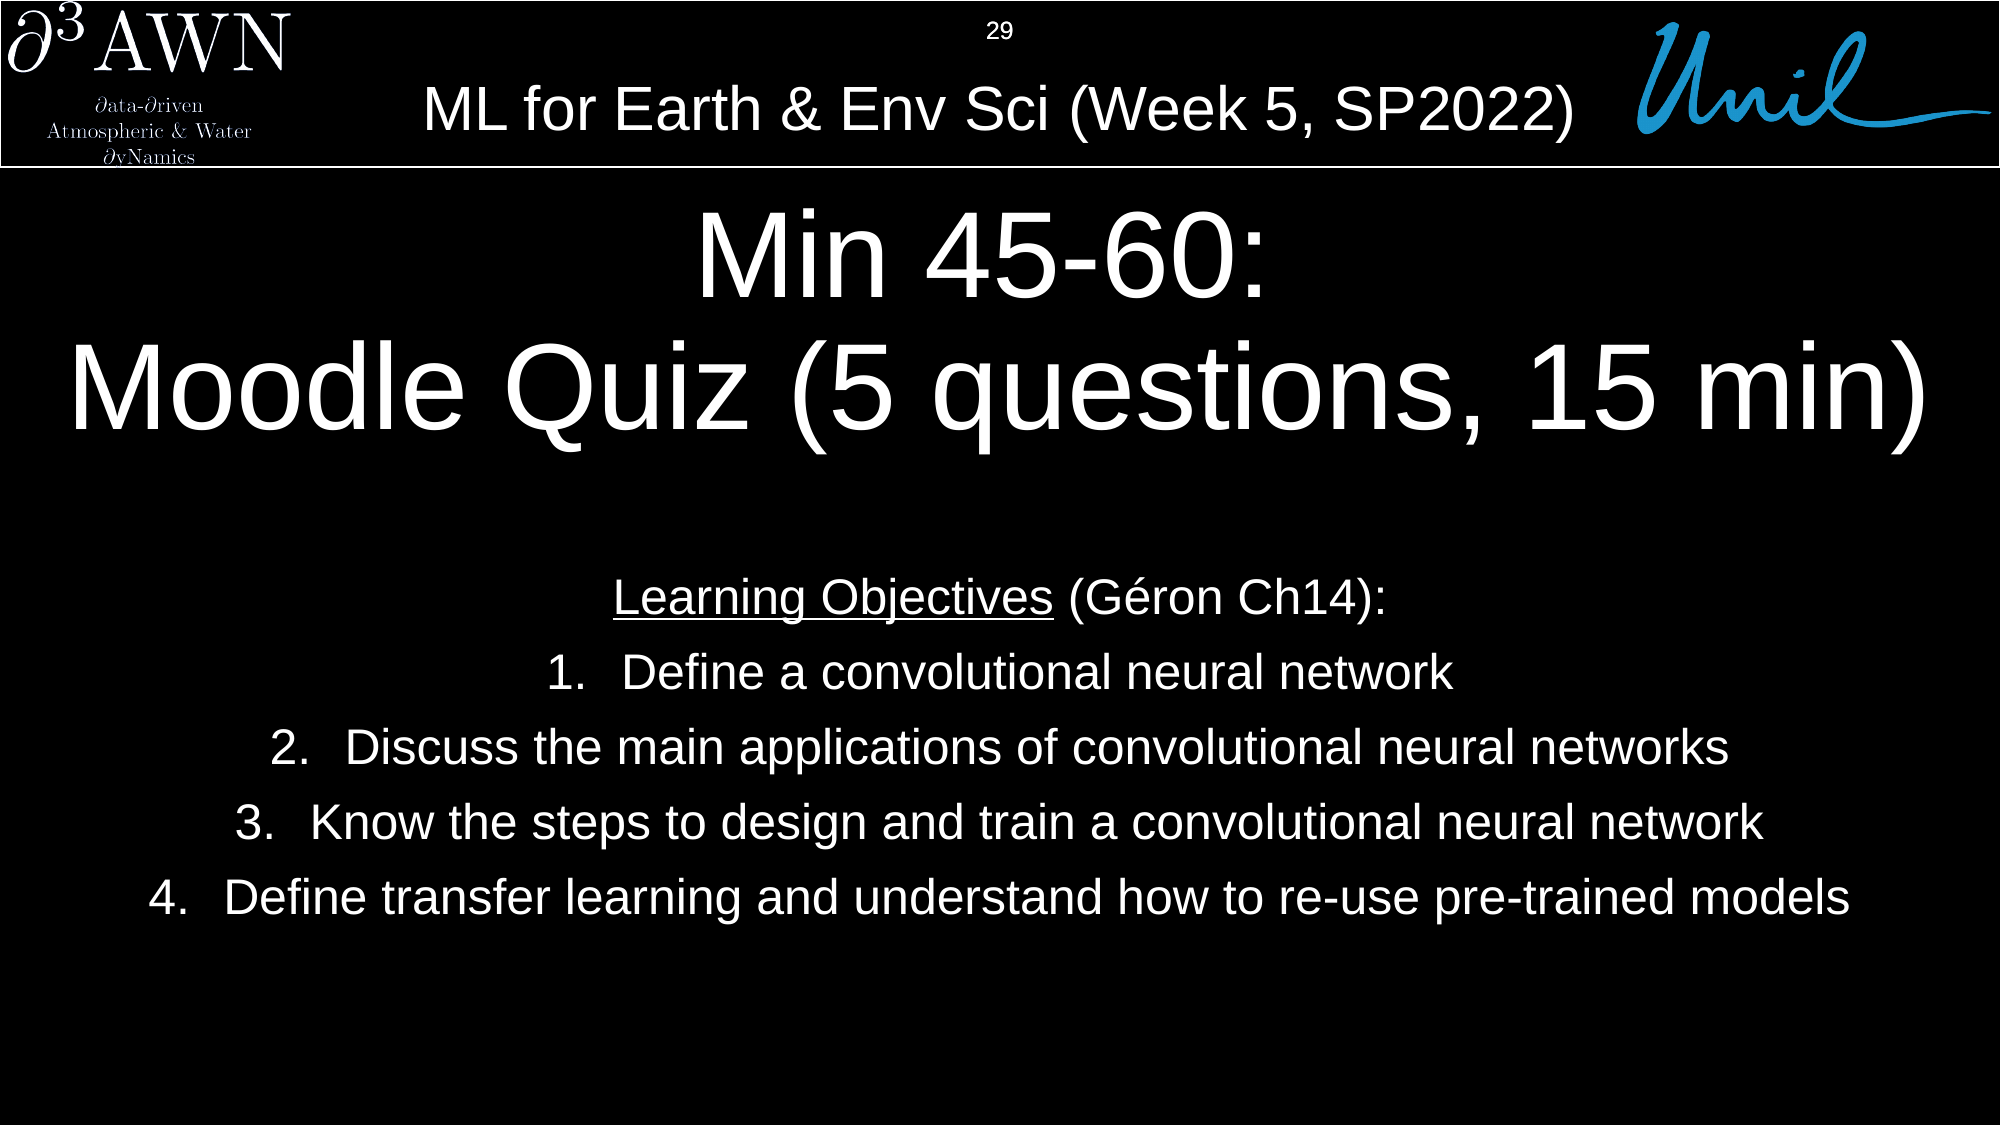

29
# Min 45-60: Moodle Quiz (5 questions, 15 min)
Learning Objectives (Géron Ch14):
Define a convolutional neural network
Discuss the main applications of convolutional neural networks
Know the steps to design and train a convolutional neural network
Define transfer learning and understand how to re-use pre-trained models